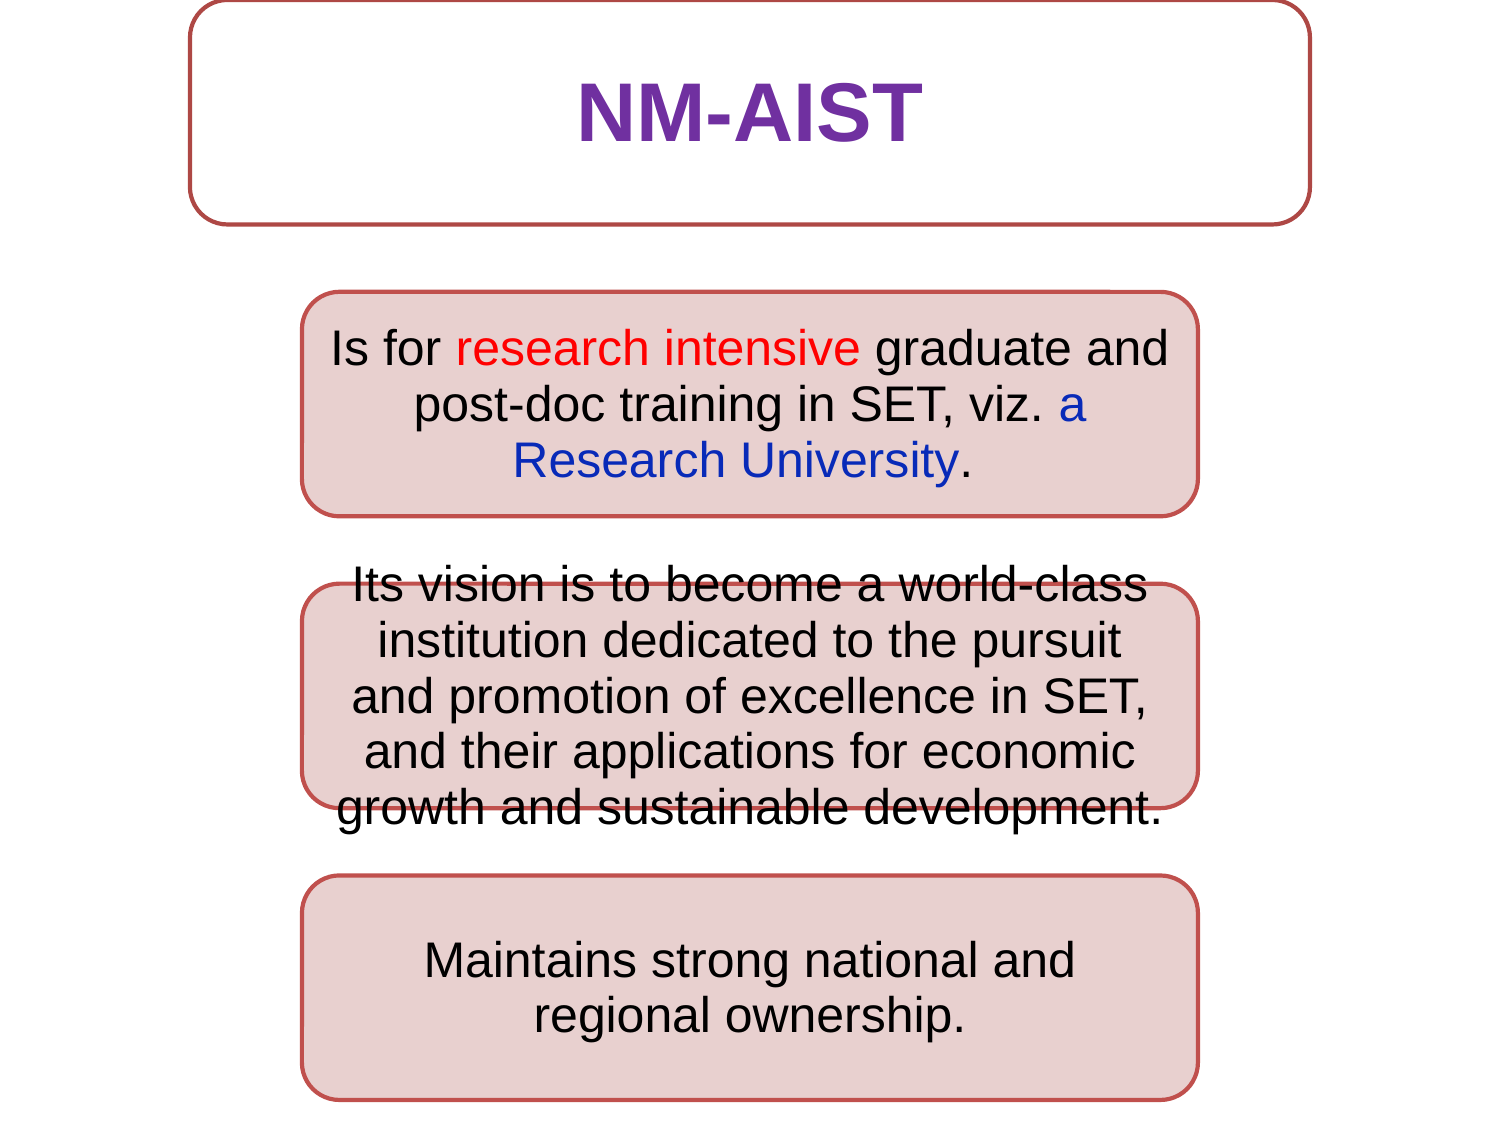

NM-AIST
Is for research intensive graduate and post-doc training in SET, viz. a Research University.
Maintains strong national and regional ownership.
Its vision is to become a world-class institution dedicated to the pursuit and promotion of excellence in SET, and their applications for economic growth and sustainable development.